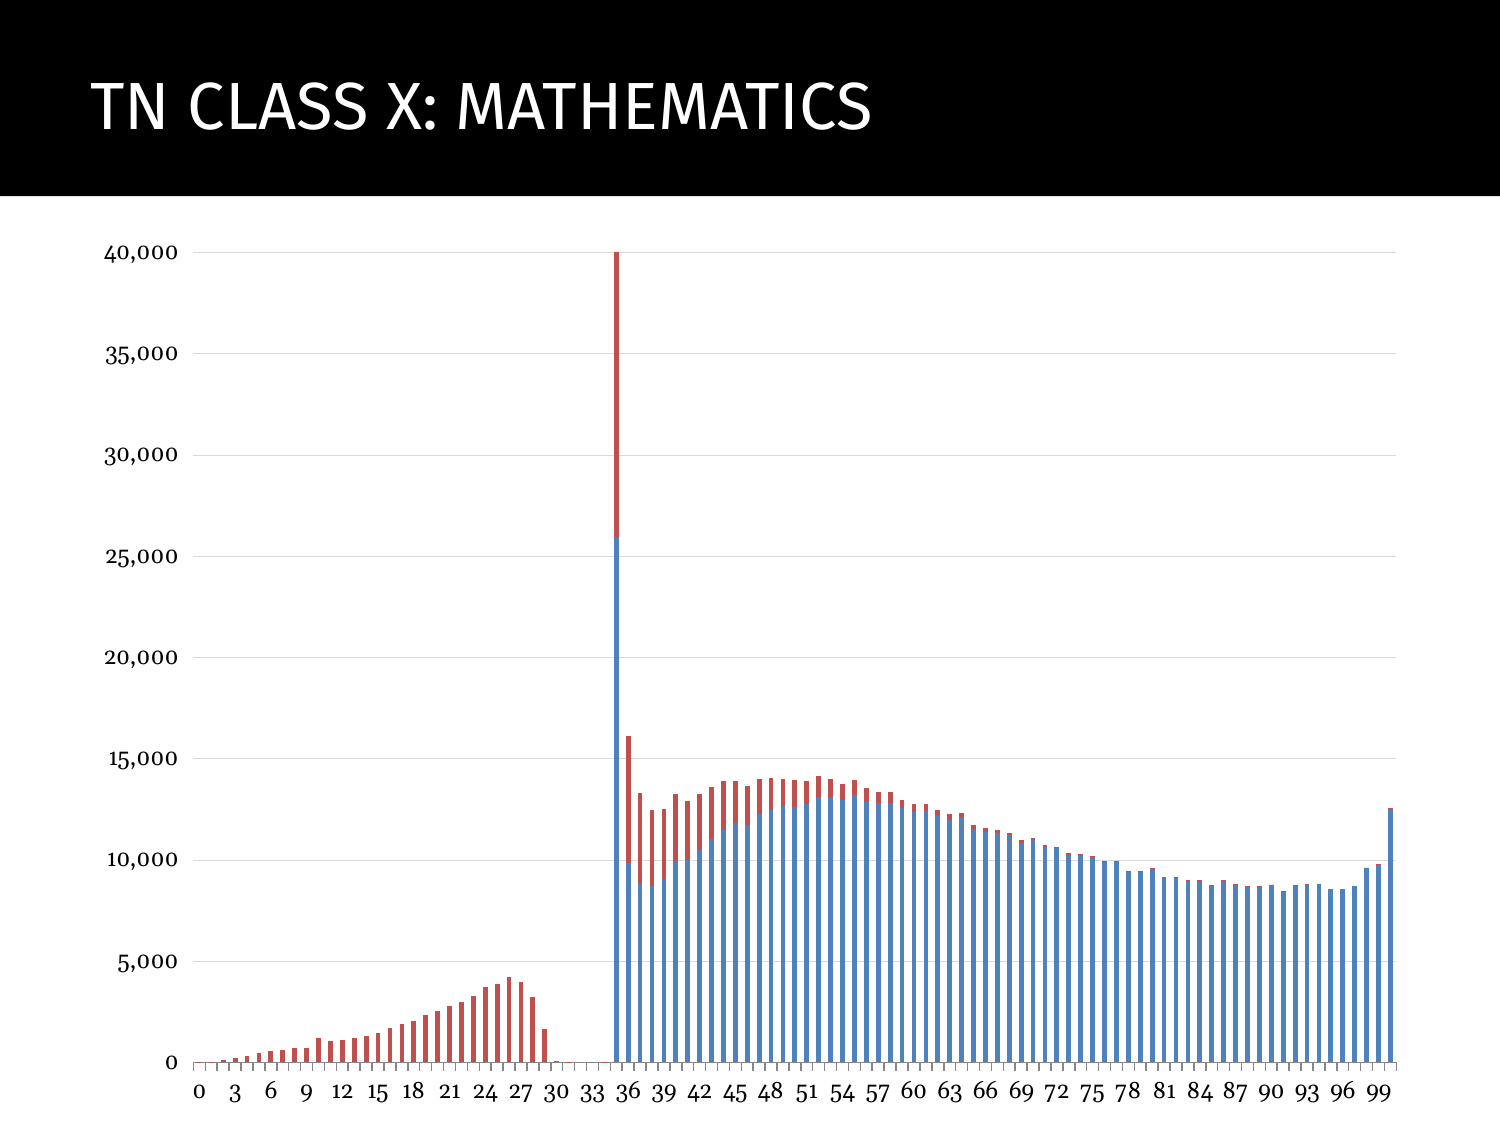

# TN Class X: Mathematics

### Chart

| Category | 2011-MARK03-P | 2011-MARK03-F |
|---|---|---|
| 0.0 | 0.0 | 1.0 |
| 1.0 | 0.0 | 32.0 |
| 2.0 | 0.0 | 135.0 |
| 3.0 | 0.0 | 206.0 |
| 4.0 | 0.0 | 324.0 |
| 5.0 | 0.0 | 451.0 |
| 6.0 | 0.0 | 553.0 |
| 7.0 | 0.0 | 594.0 |
| 8.0 | 0.0 | 715.0 |
| 9.0 | 0.0 | 686.0 |
| 10.0 | 0.0 | 1188.0 |
| 11.0 | 0.0 | 1041.0 |
| 12.0 | 0.0 | 1101.0 |
| 13.0 | 0.0 | 1204.0 |
| 14.0 | 0.0 | 1301.0 |
| 15.0 | 0.0 | 1438.0 |
| 16.0 | 0.0 | 1675.0 |
| 17.0 | 0.0 | 1898.0 |
| 18.0 | 0.0 | 2049.0 |
| 19.0 | 0.0 | 2331.0 |
| 20.0 | 0.0 | 2513.0 |
| 21.0 | 0.0 | 2772.0 |
| 22.0 | 0.0 | 2997.0 |
| 23.0 | 0.0 | 3256.0 |
| 24.0 | 0.0 | 3704.0 |
| 25.0 | 0.0 | 3881.0 |
| 26.0 | 0.0 | 4193.0 |
| 27.0 | 0.0 | 3982.0 |
| 28.0 | 0.0 | 3248.0 |
| 29.0 | 0.0 | 1665.0 |
| 30.0 | 0.0 | 71.0 |
| 31.0 | 0.0 | 7.0 |
| 32.0 | 0.0 | 0.0 |
| 33.0 | 0.0 | 0.0 |
| 34.0 | 0.0 | 1.0 |
| 35.0 | 25927.0 | 20565.0 |
| 36.0 | 9847.0 | 6274.0 |
| 37.0 | 8827.0 | 4485.0 |
| 38.0 | 8709.0 | 3738.0 |
| 39.0 | 9045.0 | 3454.0 |
| 40.0 | 9930.0 | 3335.0 |
| 41.0 | 10001.0 | 2919.0 |
| 42.0 | 10490.0 | 2747.0 |
| 43.0 | 11032.0 | 2542.0 |
| 44.0 | 11467.0 | 2401.0 |
| 45.0 | 11795.0 | 2105.0 |
| 46.0 | 11739.0 | 1910.0 |
| 47.0 | 12272.0 | 1724.0 |
| 48.0 | 12463.0 | 1576.0 |
| 49.0 | 12633.0 | 1345.0 |
| 50.0 | 12625.0 | 1323.0 |
| 51.0 | 12780.0 | 1100.0 |
| 52.0 | 13084.0 | 1055.0 |
| 53.0 | 13088.0 | 925.0 |
| 54.0 | 12969.0 | 780.0 |
| 55.0 | 13188.0 | 748.0 |
| 56.0 | 12863.0 | 665.0 |
| 57.0 | 12811.0 | 523.0 |
| 58.0 | 12812.0 | 514.0 |
| 59.0 | 12541.0 | 431.0 |
| 60.0 | 12371.0 | 376.0 |
| 61.0 | 12392.0 | 351.0 |
| 62.0 | 12184.0 | 289.0 |
| 63.0 | 11989.0 | 248.0 |
| 64.0 | 12096.0 | 223.0 |
| 65.0 | 11536.0 | 185.0 |
| 66.0 | 11365.0 | 182.0 |
| 67.0 | 11348.0 | 122.0 |
| 68.0 | 11207.0 | 120.0 |
| 69.0 | 10850.0 | 105.0 |
| 70.0 | 10971.0 | 88.0 |
| 71.0 | 10641.0 | 69.0 |
| 72.0 | 10559.0 | 56.0 |
| 73.0 | 10252.0 | 64.0 |
| 74.0 | 10260.0 | 36.0 |
| 75.0 | 10130.0 | 46.0 |
| 76.0 | 9905.0 | 33.0 |
| 77.0 | 9906.0 | 31.0 |
| 78.0 | 9436.0 | 25.0 |
| 79.0 | 9405.0 | 31.0 |
| 80.0 | 9571.0 | 17.0 |
| 81.0 | 9145.0 | 10.0 |
| 82.0 | 9144.0 | 15.0 |
| 83.0 | 8971.0 | 12.0 |
| 84.0 | 8974.0 | 6.0 |
| 85.0 | 8768.0 | 6.0 |
| 86.0 | 9012.0 | 8.0 |
| 87.0 | 8783.0 | 7.0 |
| 88.0 | 8684.0 | 7.0 |
| 89.0 | 8714.0 | 5.0 |
| 90.0 | 8775.0 | 1.0 |
| 91.0 | 8474.0 | 5.0 |
| 92.0 | 8753.0 | 3.0 |
| 93.0 | 8800.0 | 4.0 |
| 94.0 | 8822.0 | 1.0 |
| 95.0 | 8570.0 | 0.0 |
| 96.0 | 8534.0 | 0.0 |
| 97.0 | 8699.0 | 0.0 |
| 98.0 | 9611.0 | 1.0 |
| 99.0 | 9788.0 | 1.0 |
| 100.0 | 12532.0 | 1.0 |